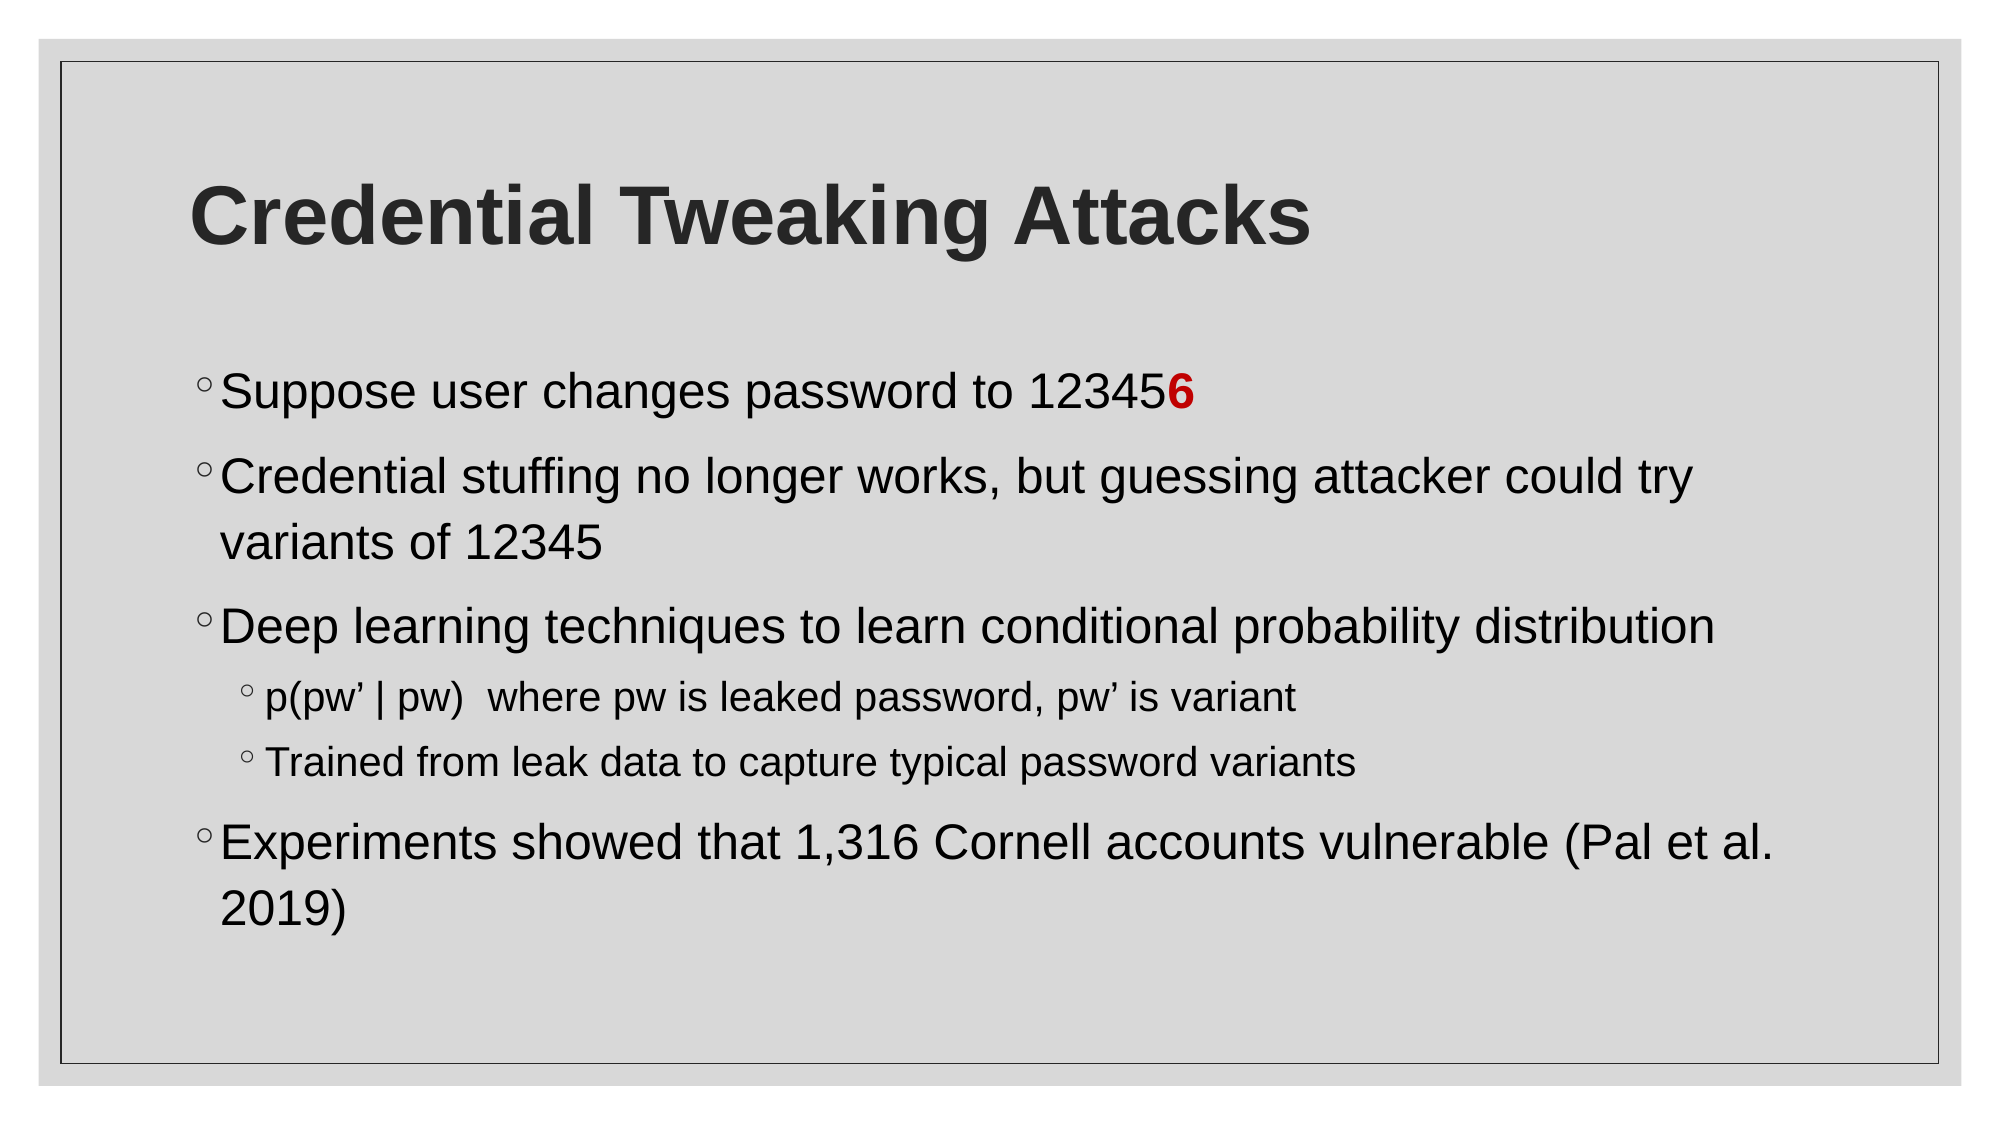

# Credential Tweaking Attacks
Suppose user changes password to 123456
Credential stuffing no longer works, but guessing attacker could try variants of 12345
Deep learning techniques to learn conditional probability distribution
p(pw’ | pw)  where pw is leaked password, pw’ is variant
Trained from leak data to capture typical password variants
Experiments showed that 1,316 Cornell accounts vulnerable (Pal et al. 2019)